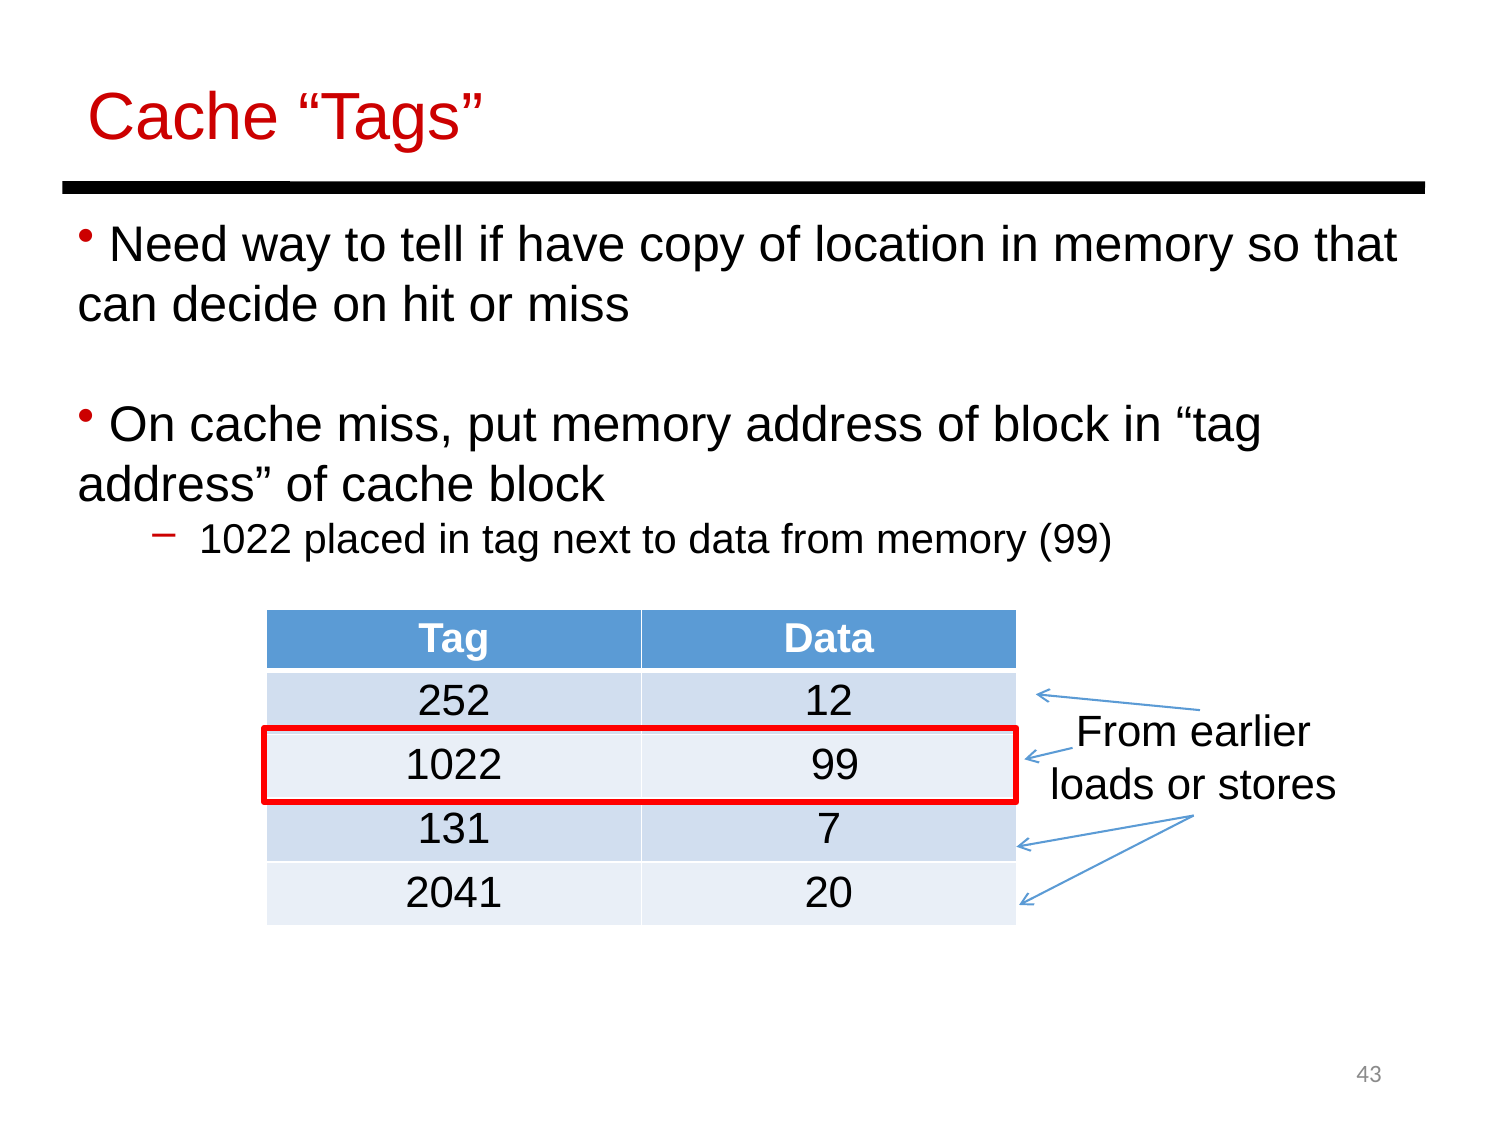

Cache “Tags”

 Need way to tell if have copy of location in memory so that can decide on hit or miss

 On cache miss, put memory address of block in “tag address” of cache block
1022 placed in tag next to data from memory (99)
| Tag | Data |
| --- | --- |
| 252 | 12 |
| 1022 | 99 |
| 131 | 7 |
| 2041 | 20 |
From earlier
loads or stores

43